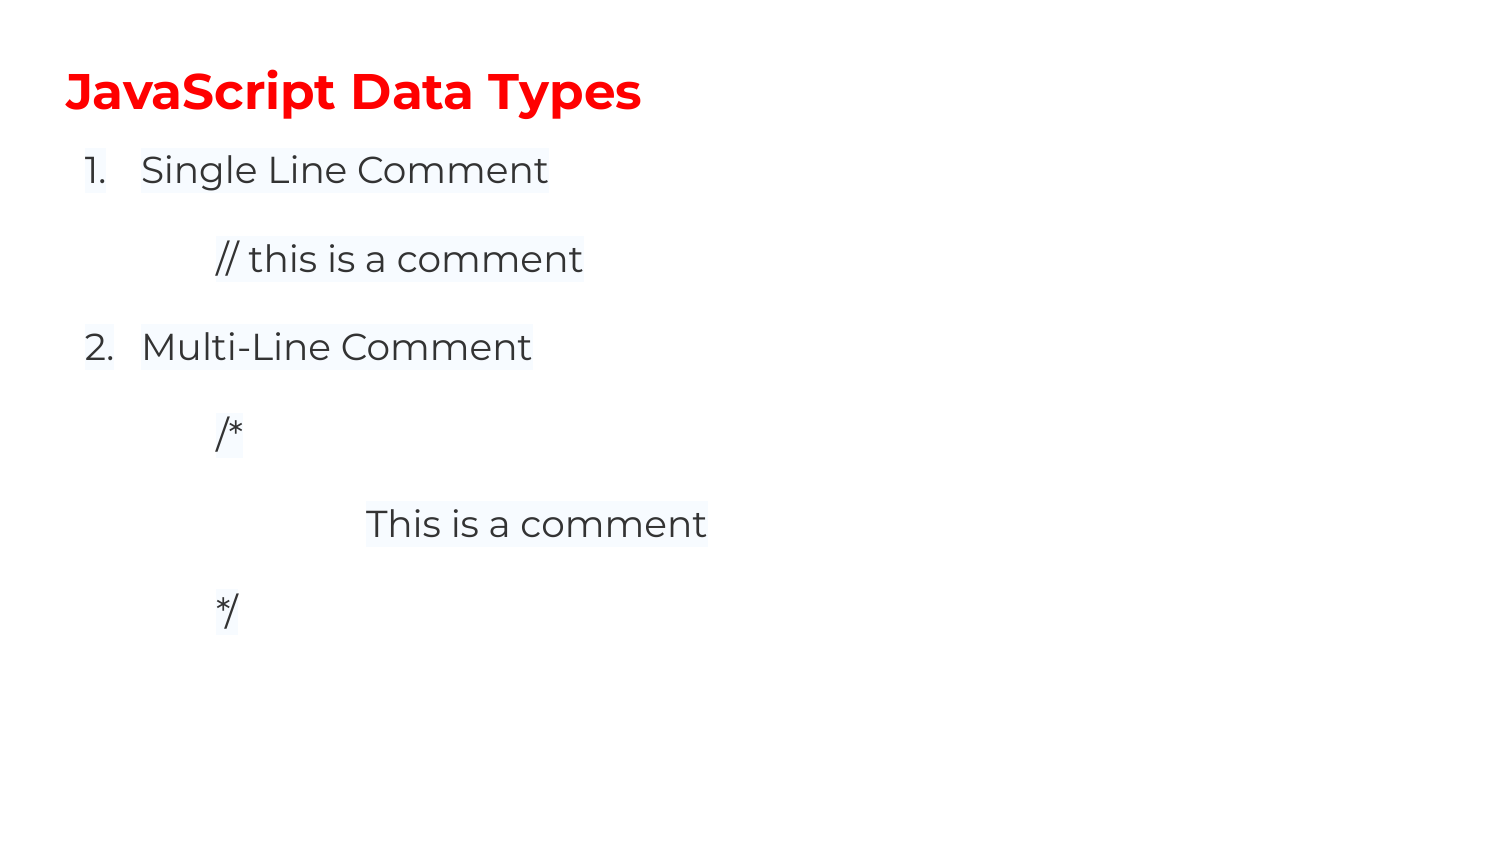

# JavaScript Data Types
Single Line Comment
// this is a comment
Multi-Line Comment
/*
	This is a comment
*/